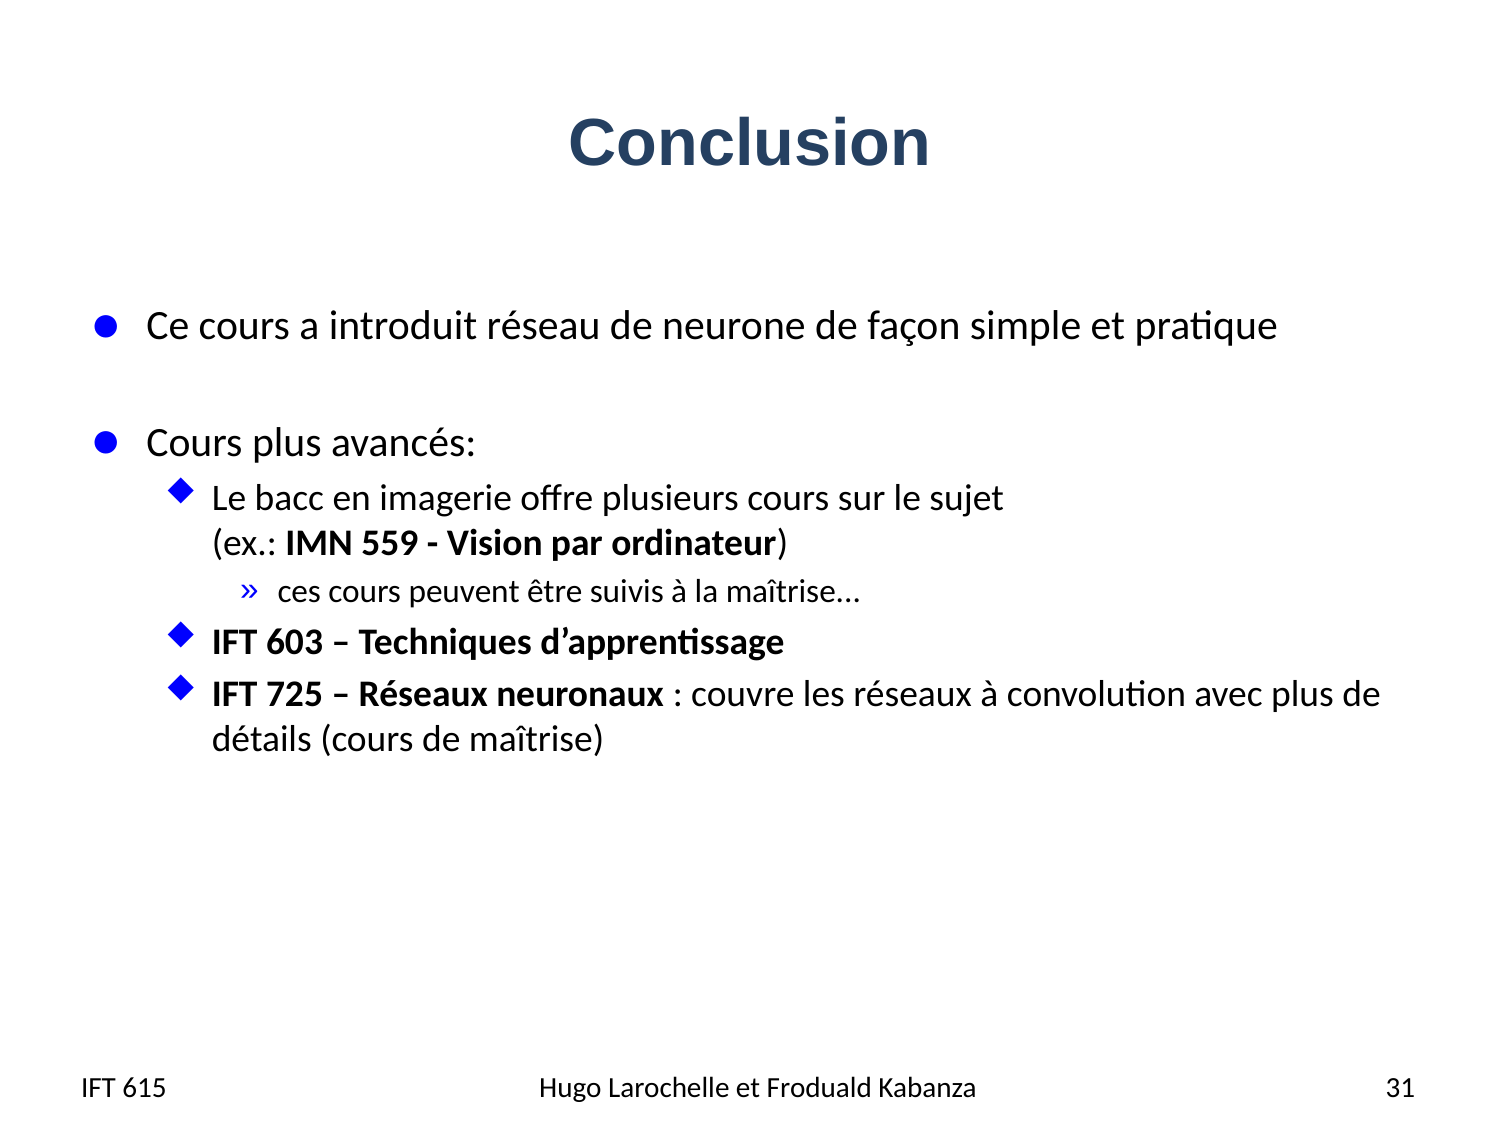

# Conclusion

Ce cours a introduit réseau de neurone de façon simple et pratique

Cours plus avancés:
Le bacc en imagerie offre plusieurs cours sur le sujet
(ex.: IMN 559 - Vision par ordinateur)
ces cours peuvent être suivis à la maîtrise...
IFT 603 – Techniques d’apprentissage
IFT 725 – Réseaux neuronaux : couvre les réseaux à convolution avec plus de détails (cours de maîtrise)
IFT 615
Hugo Larochelle et Froduald Kabanza
31